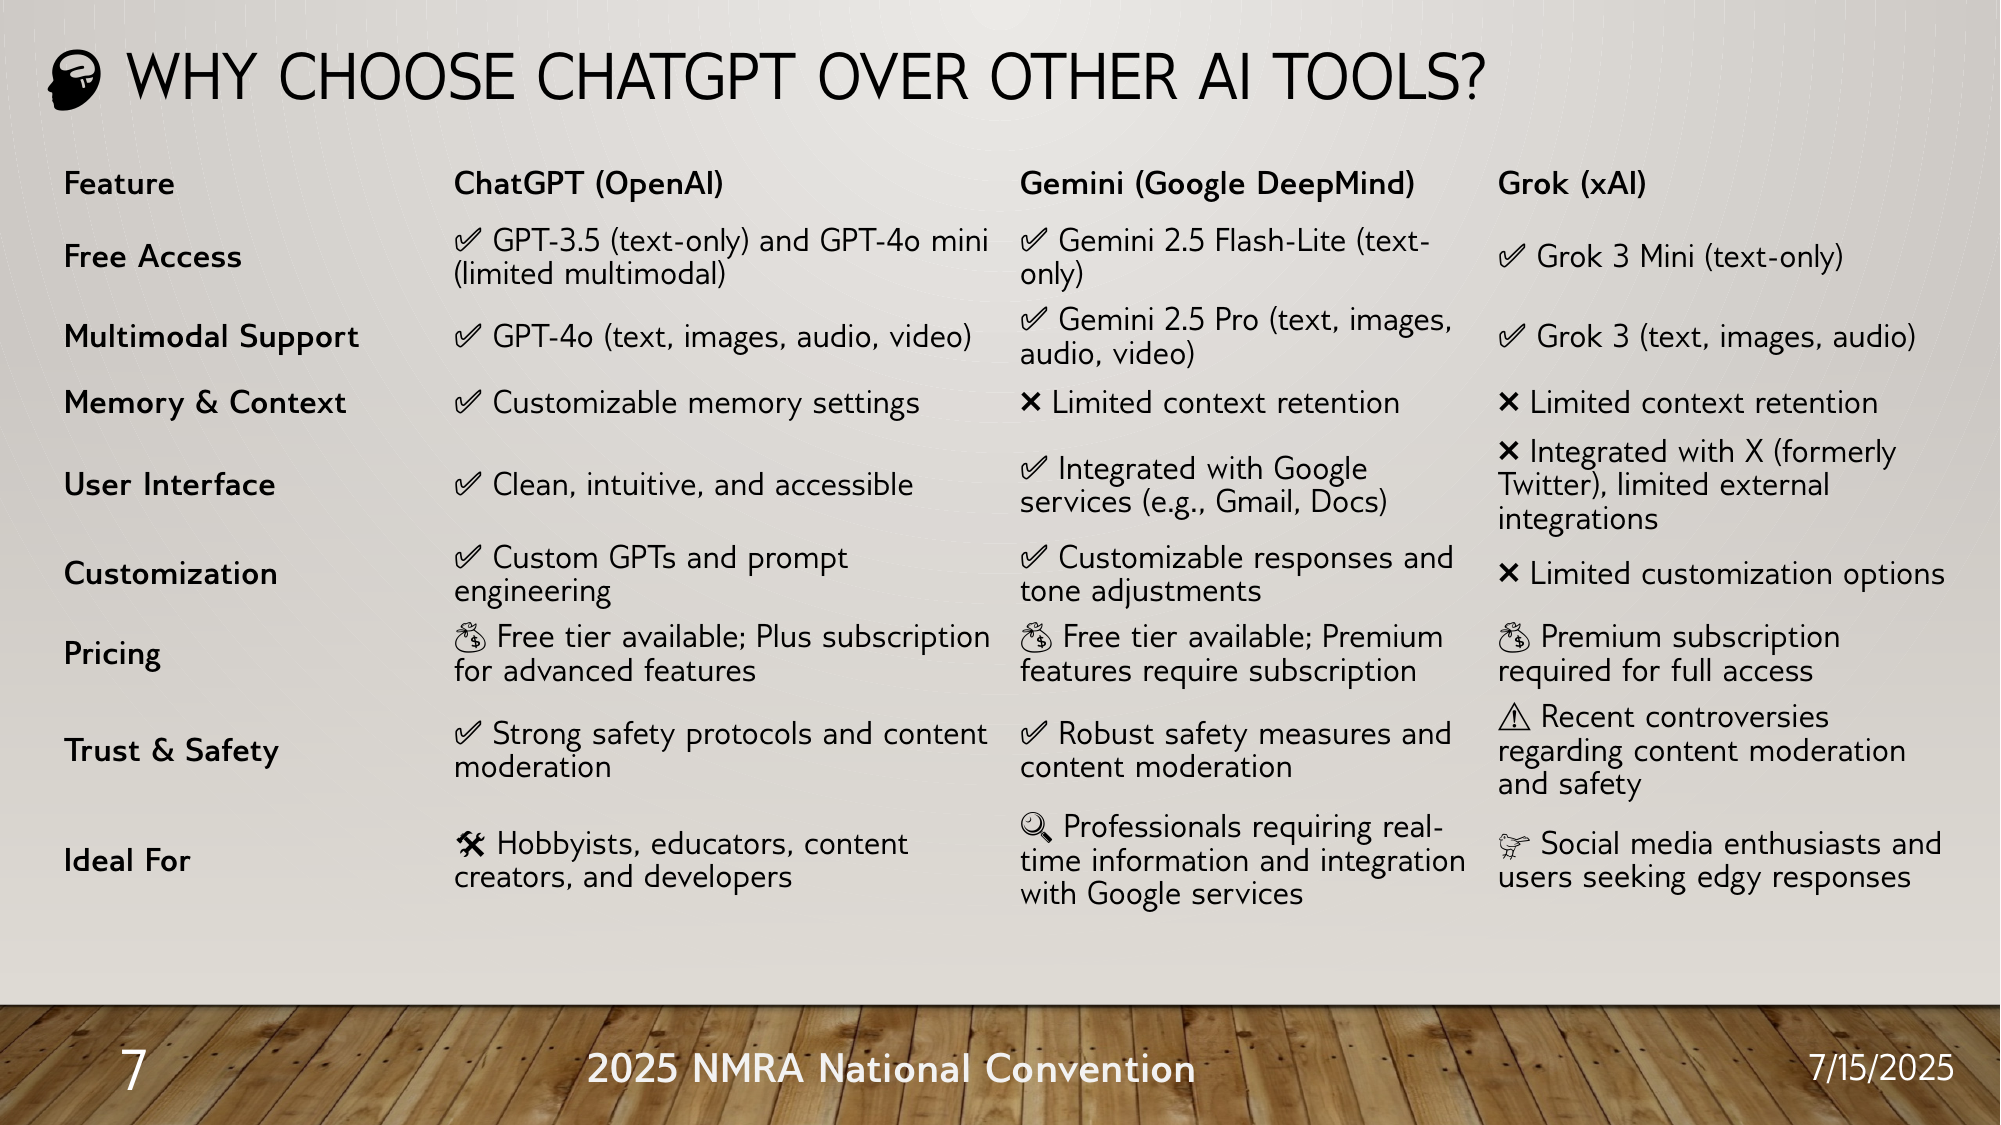

🧠 Why Choose ChatGPT Over Other AI Tools?
| Feature | ChatGPT (OpenAI) | Gemini (Google DeepMind) | Grok (xAI) |
| --- | --- | --- | --- |
| Free Access | ✅ GPT-3.5 (text-only) and GPT-4o mini (limited multimodal) | ✅ Gemini 2.5 Flash-Lite (text-only) | ✅ Grok 3 Mini (text-only) |
| Multimodal Support | ✅ GPT-4o (text, images, audio, video) | ✅ Gemini 2.5 Pro (text, images, audio, video) | ✅ Grok 3 (text, images, audio) |
| Memory & Context | ✅ Customizable memory settings | ❌ Limited context retention | ❌ Limited context retention |
| User Interface | ✅ Clean, intuitive, and accessible | ✅ Integrated with Google services (e.g., Gmail, Docs) | ❌ Integrated with X (formerly Twitter), limited external integrations |
| Customization | ✅ Custom GPTs and prompt engineering | ✅ Customizable responses and tone adjustments | ❌ Limited customization options |
| Pricing | 💰 Free tier available; Plus subscription for advanced features | 💰 Free tier available; Premium features require subscription | 💰 Premium subscription required for full access |
| Trust & Safety | ✅ Strong safety protocols and content moderation | ✅ Robust safety measures and content moderation | ⚠️ Recent controversies regarding content moderation and safety |
| Ideal For | 🛠️ Hobbyists, educators, content creators, and developers | 🔍 Professionals requiring real-time information and integration with Google services | 🐦 Social media enthusiasts and users seeking edgy responses |
7
2025 NMRA National Convention
7/15/2025